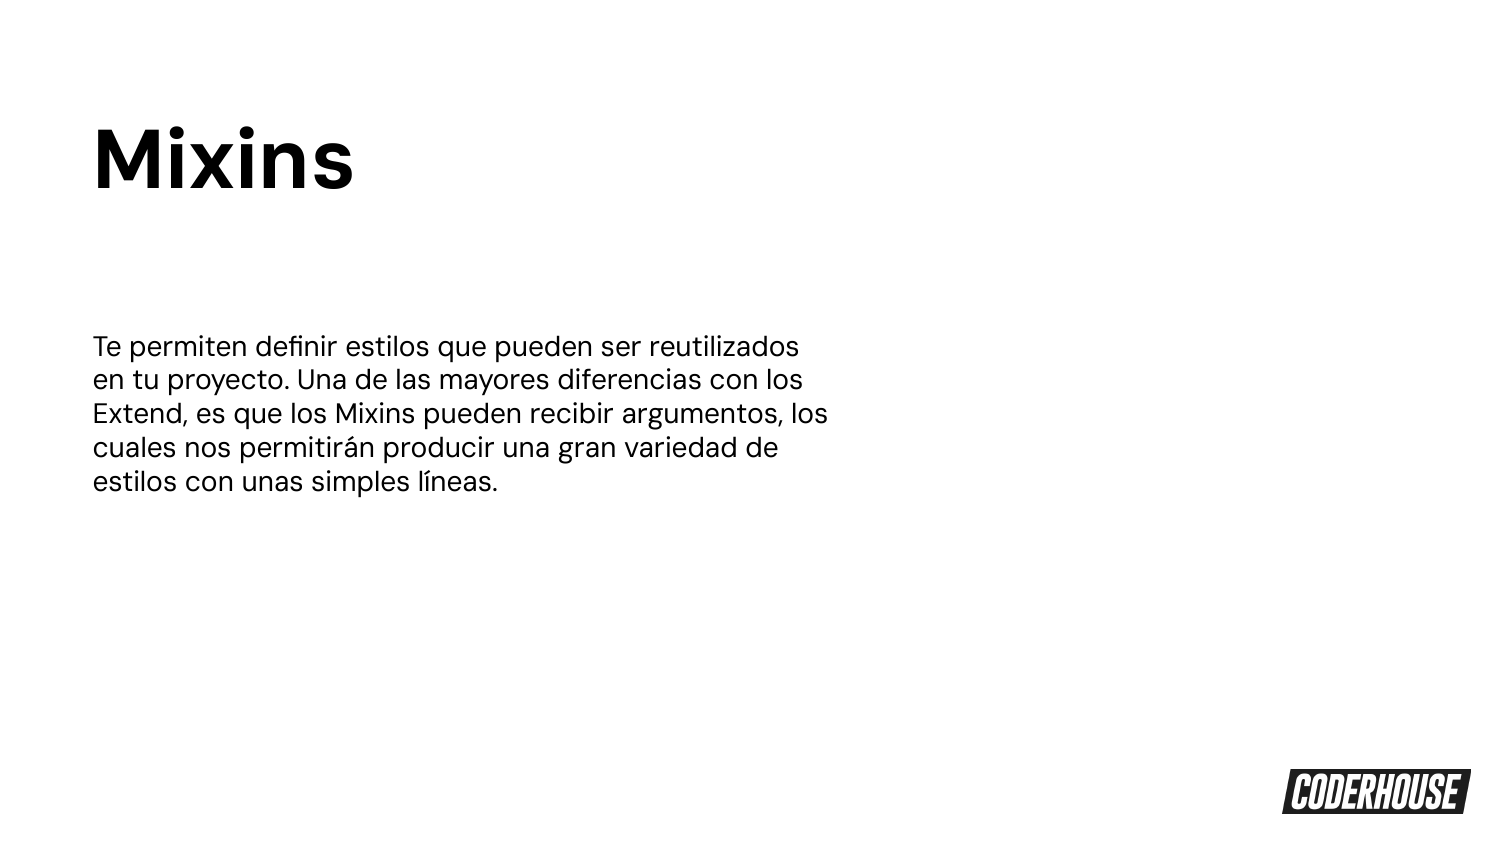

Mixins
Te permiten definir estilos que pueden ser reutilizados en tu proyecto. Una de las mayores diferencias con los Extend, es que los Mixins pueden recibir argumentos, los cuales nos permitirán producir una gran variedad de estilos con unas simples líneas.